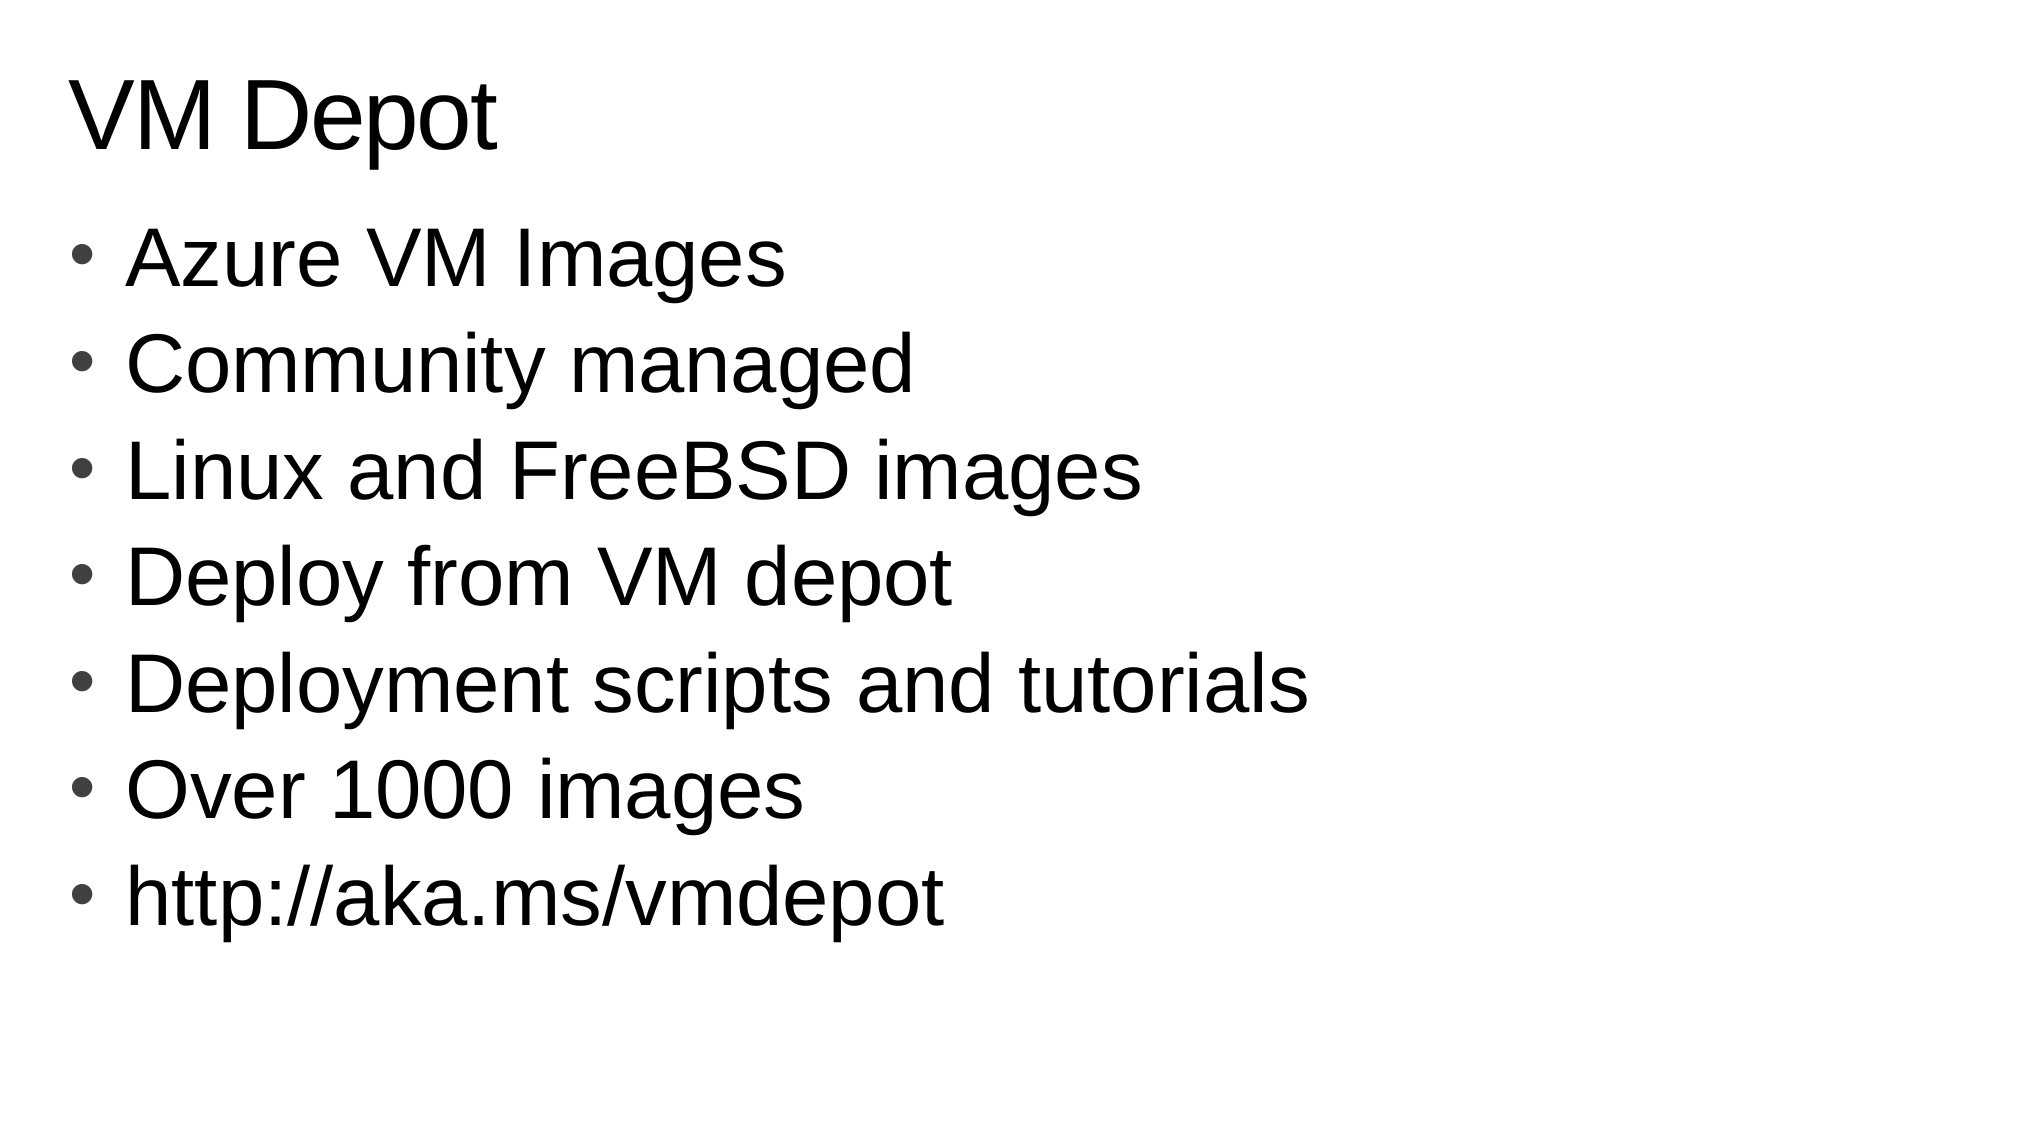

# VM Depot
Azure VM Images
Community managed
Linux and FreeBSD images
Deploy from VM depot
Deployment scripts and tutorials
Over 1000 images
http://aka.ms/vmdepot